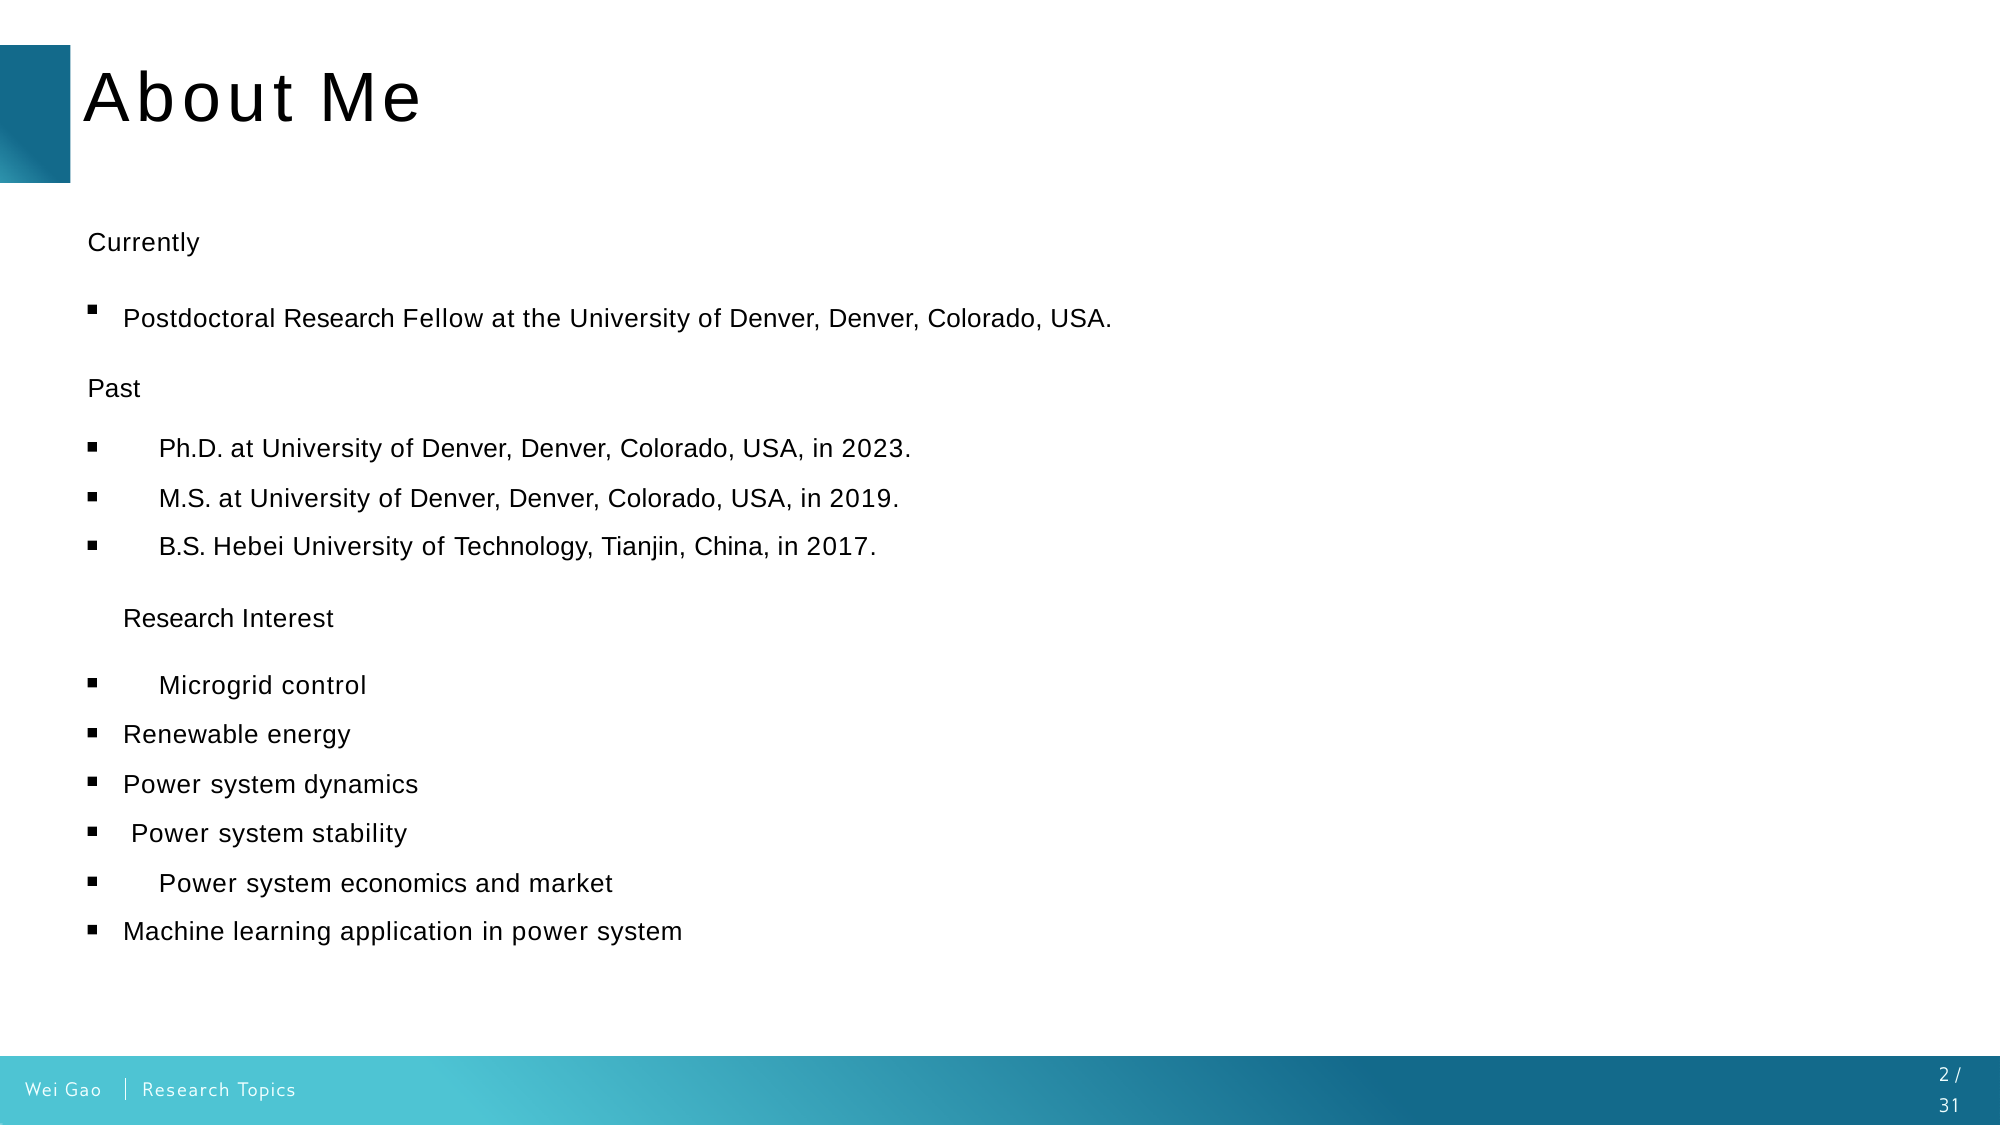

# About Me
Currently
Postdoctoral Research Fellow at the University of Denver, Denver, Colorado, USA.  Past

Ph.D. at University of Denver, Denver, Colorado, USA, in 2023.
M.S. at University of Denver, Denver, Colorado, USA, in 2019.
B.S. Hebei University of Technology, Tianjin, China, in 2017.

Research Interest
Microgrid control  Renewable energy  Power system dynamics  Power system stability
Power system economics and market  Machine learning application in power system

2 /
31

Wei Gao
Research Topics